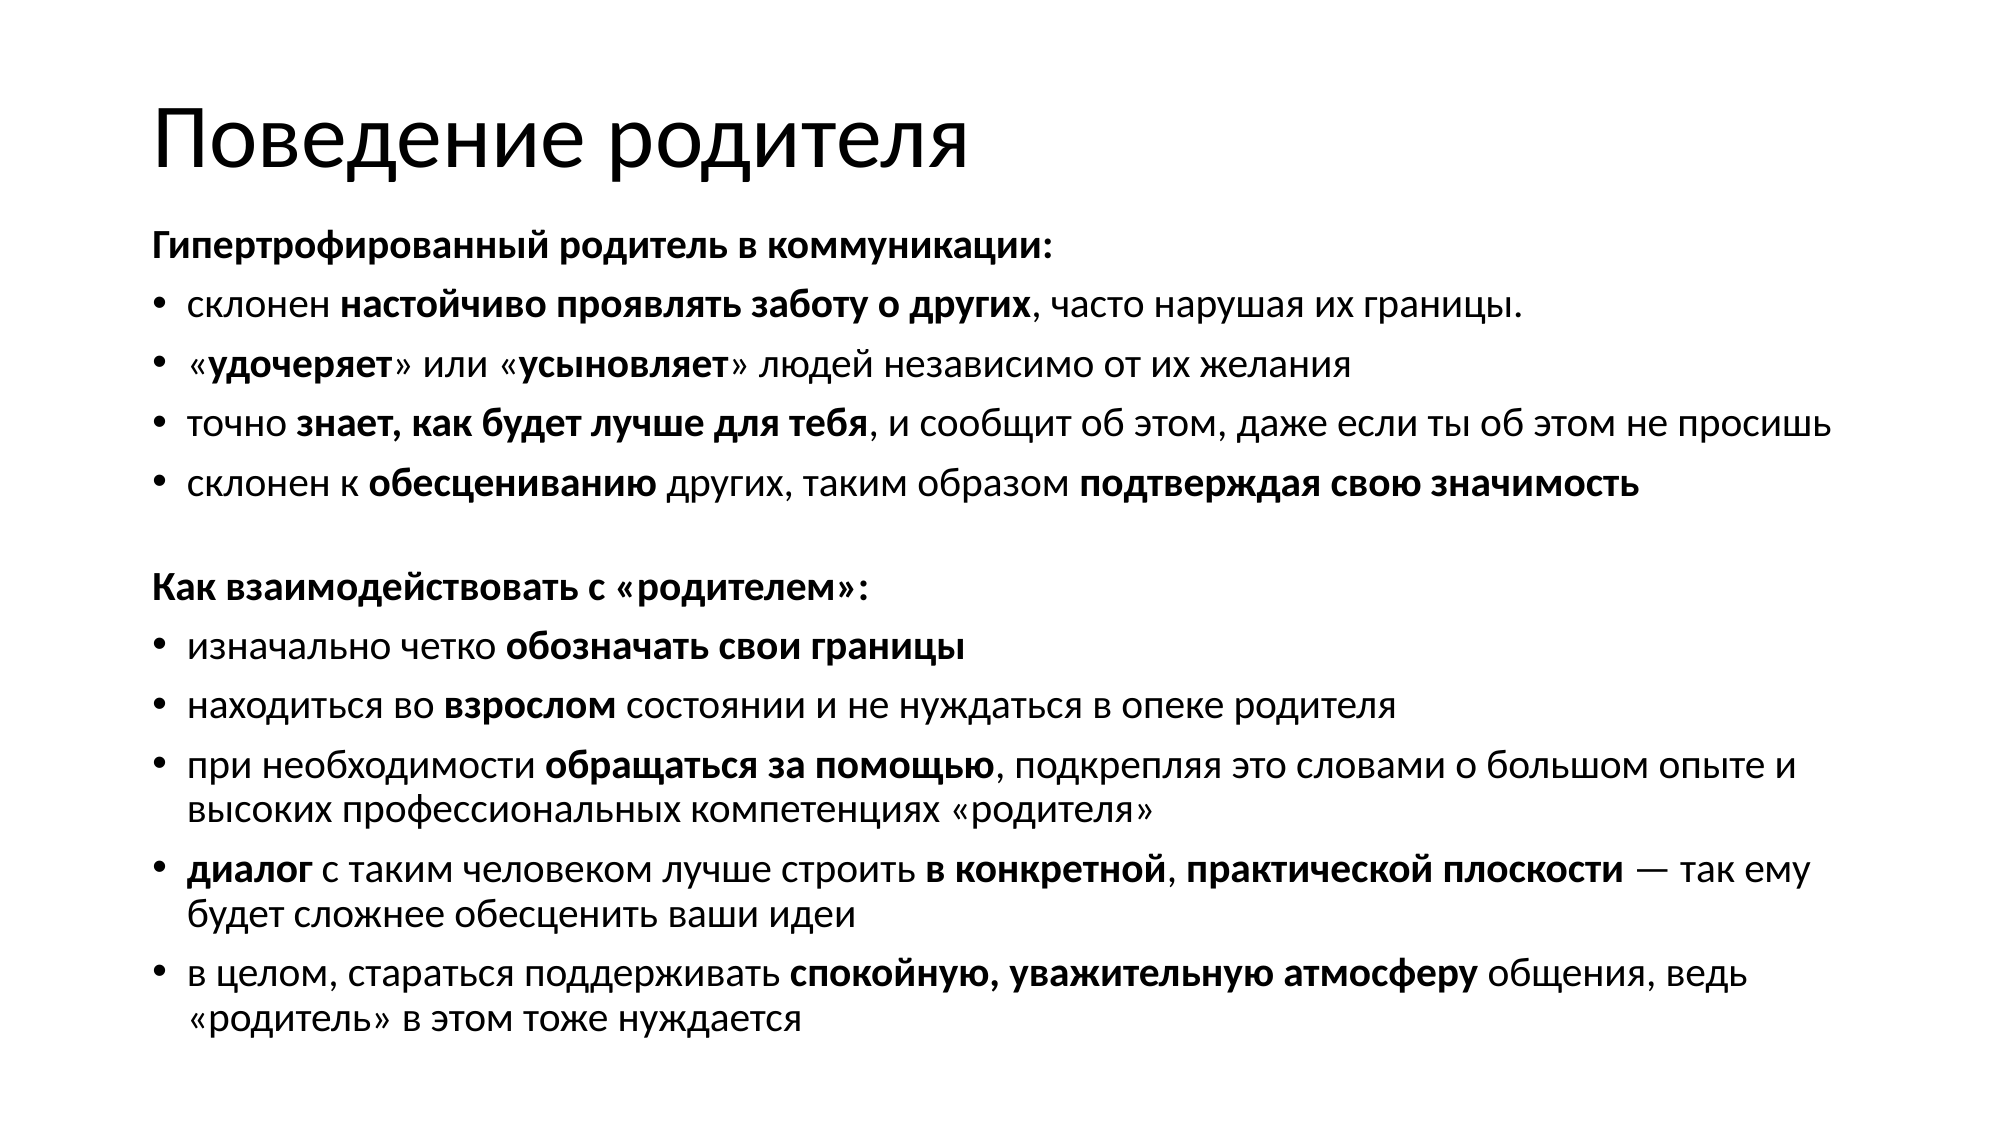

# Поведение родителя
Гипертрофированный родитель в коммуникации:
склонен настойчиво проявлять заботу о других, часто нарушая их границы.
«удочеряет» или «усыновляет» людей независимо от их желания
точно знает, как будет лучше для тебя, и сообщит об этом, даже если ты об этом не просишь
склонен к обесцениванию других, таким образом подтверждая свою значимость
Как взаимодействовать с «родителем»:
изначально четко обозначать свои границы
находиться во взрослом состоянии и не нуждаться в опеке родителя
при необходимости обращаться за помощью, подкрепляя это словами о большом опыте и высоких профессиональных компетенциях «родителя»
диалог с таким человеком лучше строить в конкретной, практической плоскости — так ему будет сложнее обесценить ваши идеи
в целом, стараться поддерживать спокойную, уважительную атмосферу общения, ведь «родитель» в этом тоже нуждается